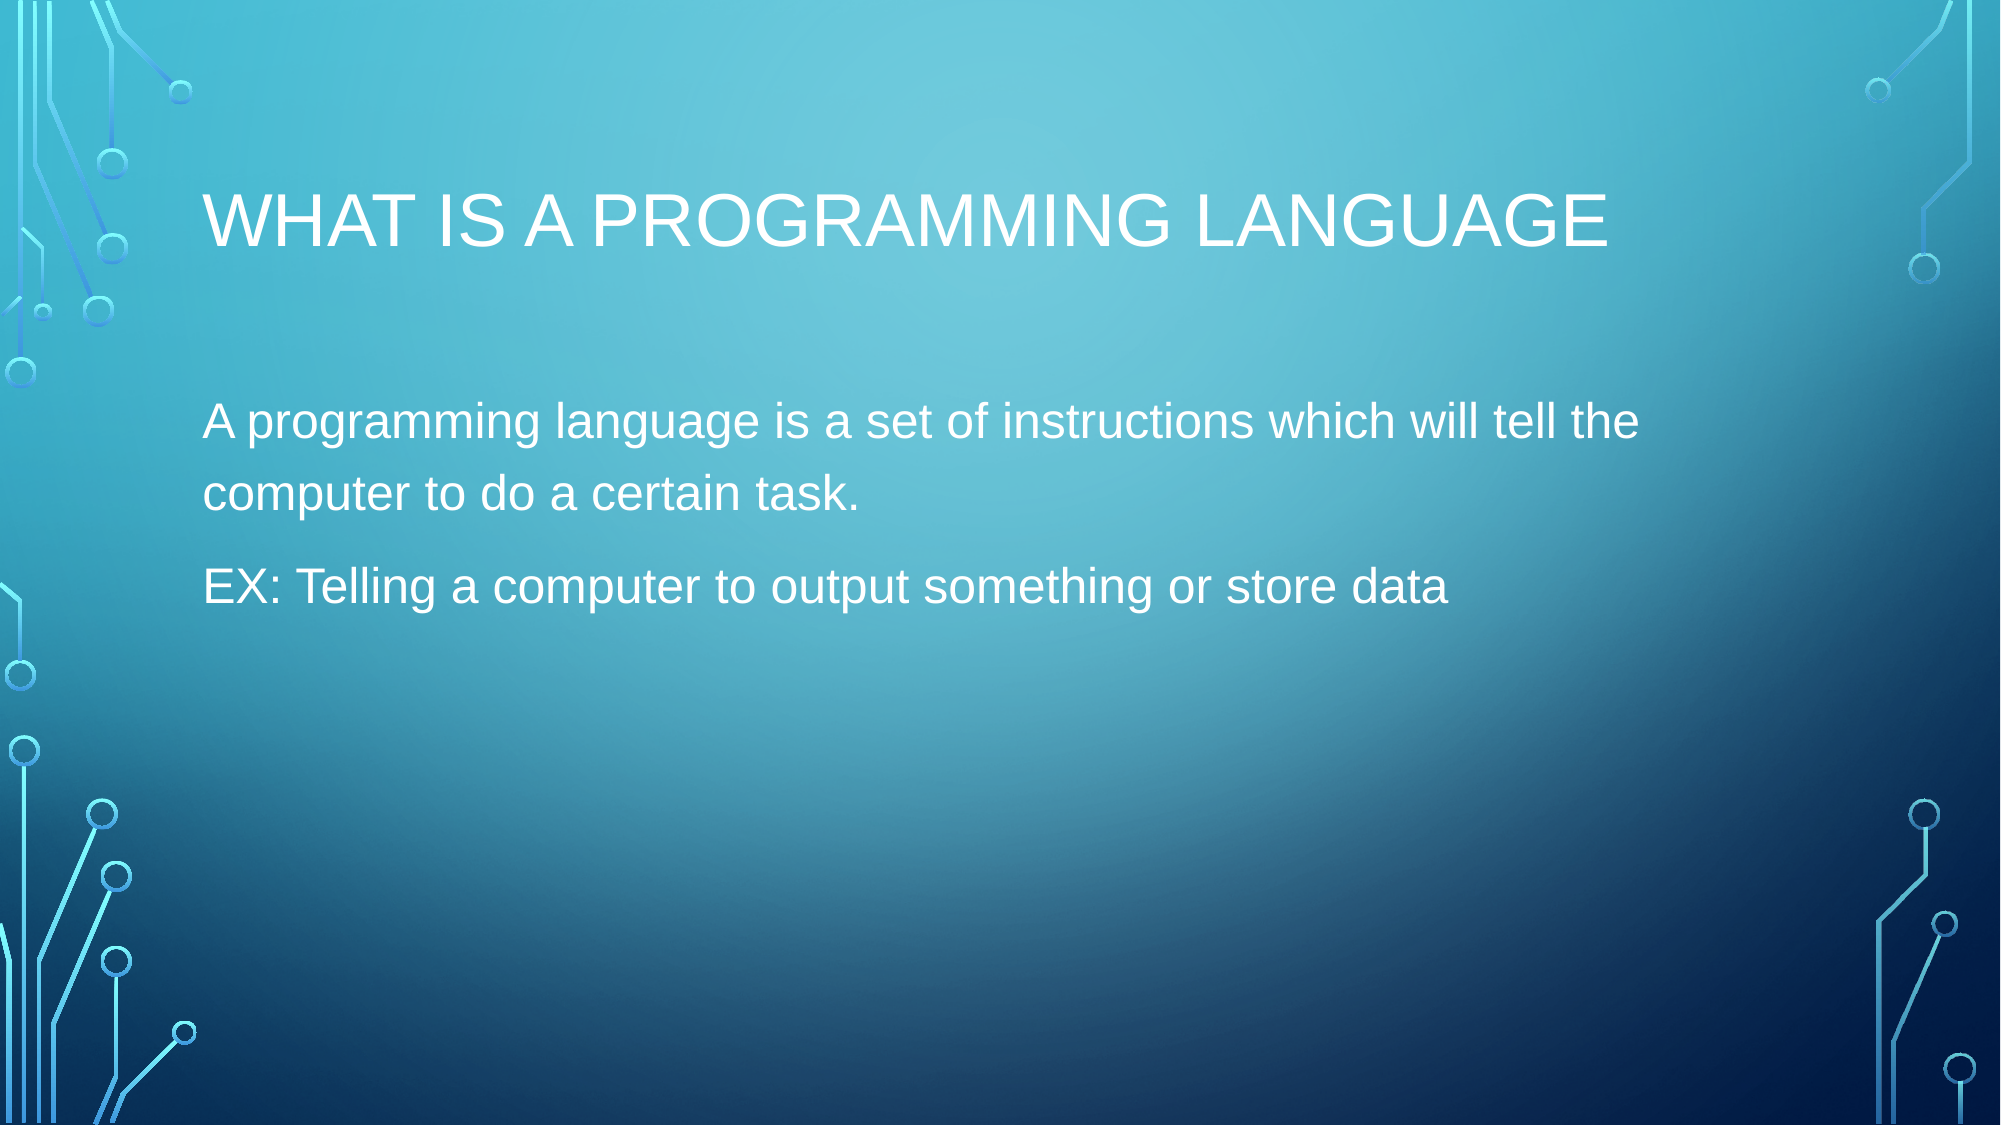

# What is a programming language
A programming language is a set of instructions which will tell the computer to do a certain task.
EX: Telling a computer to output something or store data